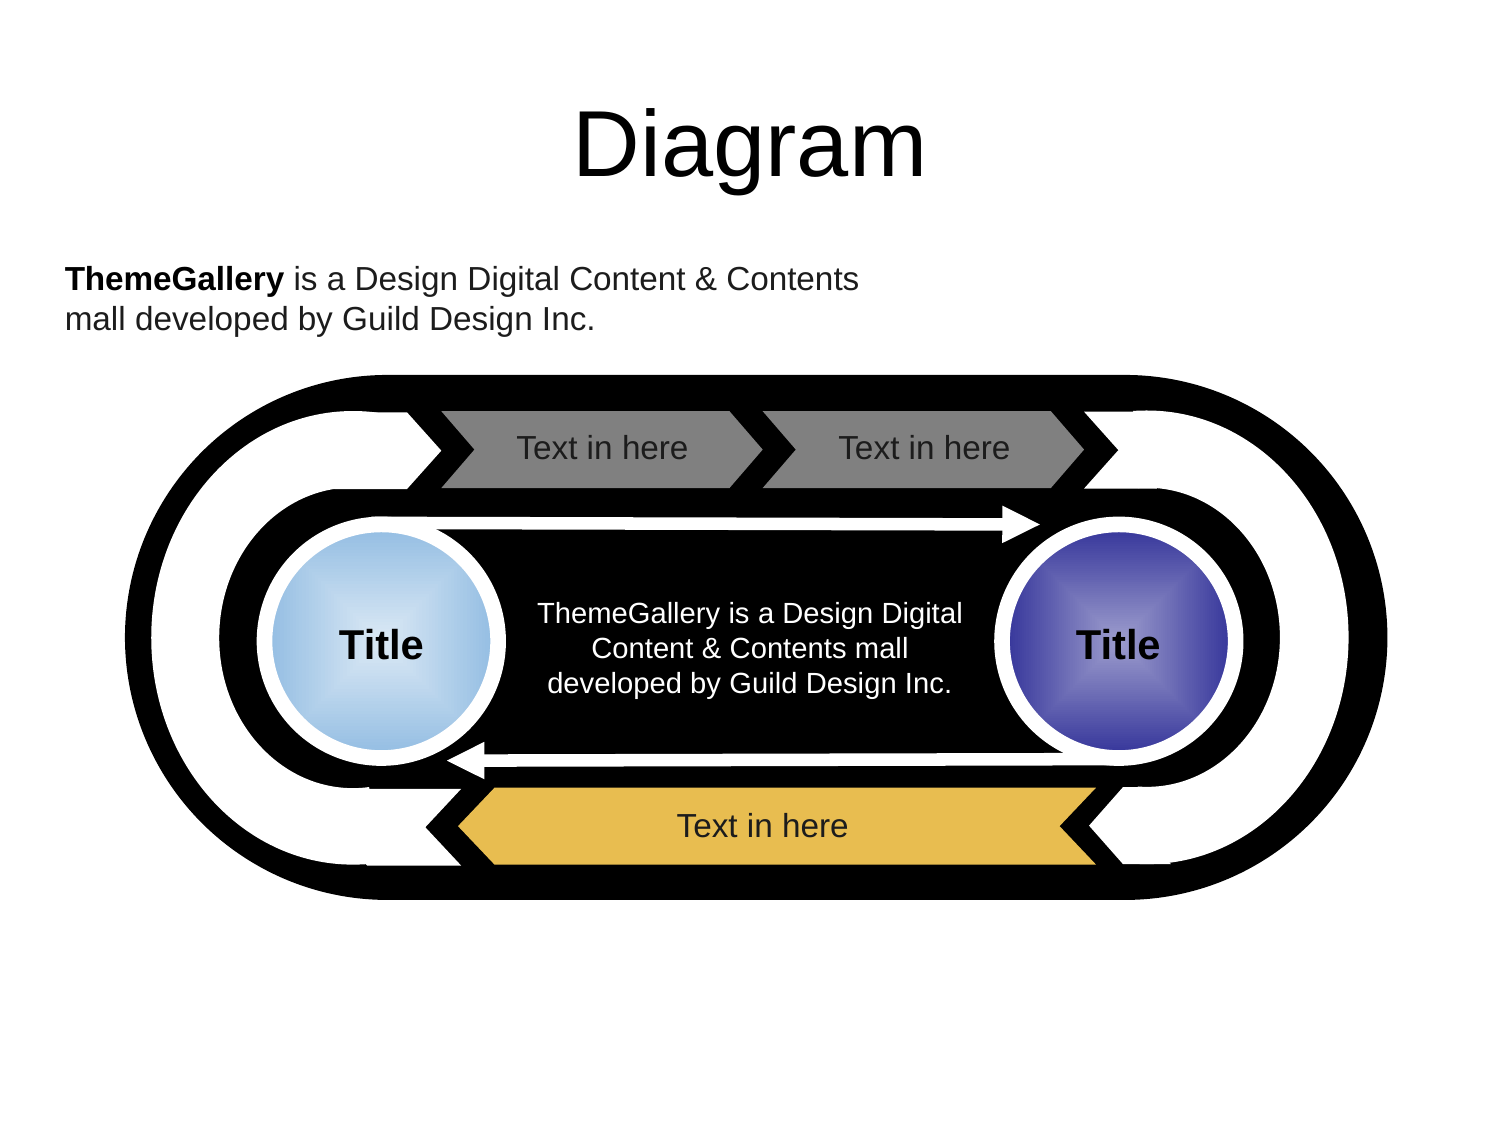

# Diagram
ThemeGallery is a Design Digital Content & Contents mall developed by Guild Design Inc.

Text in here
Text in here

ThemeGallery is a Design Digital Content & Contents mall developed by Guild Design Inc.
Title
Title

Text in here